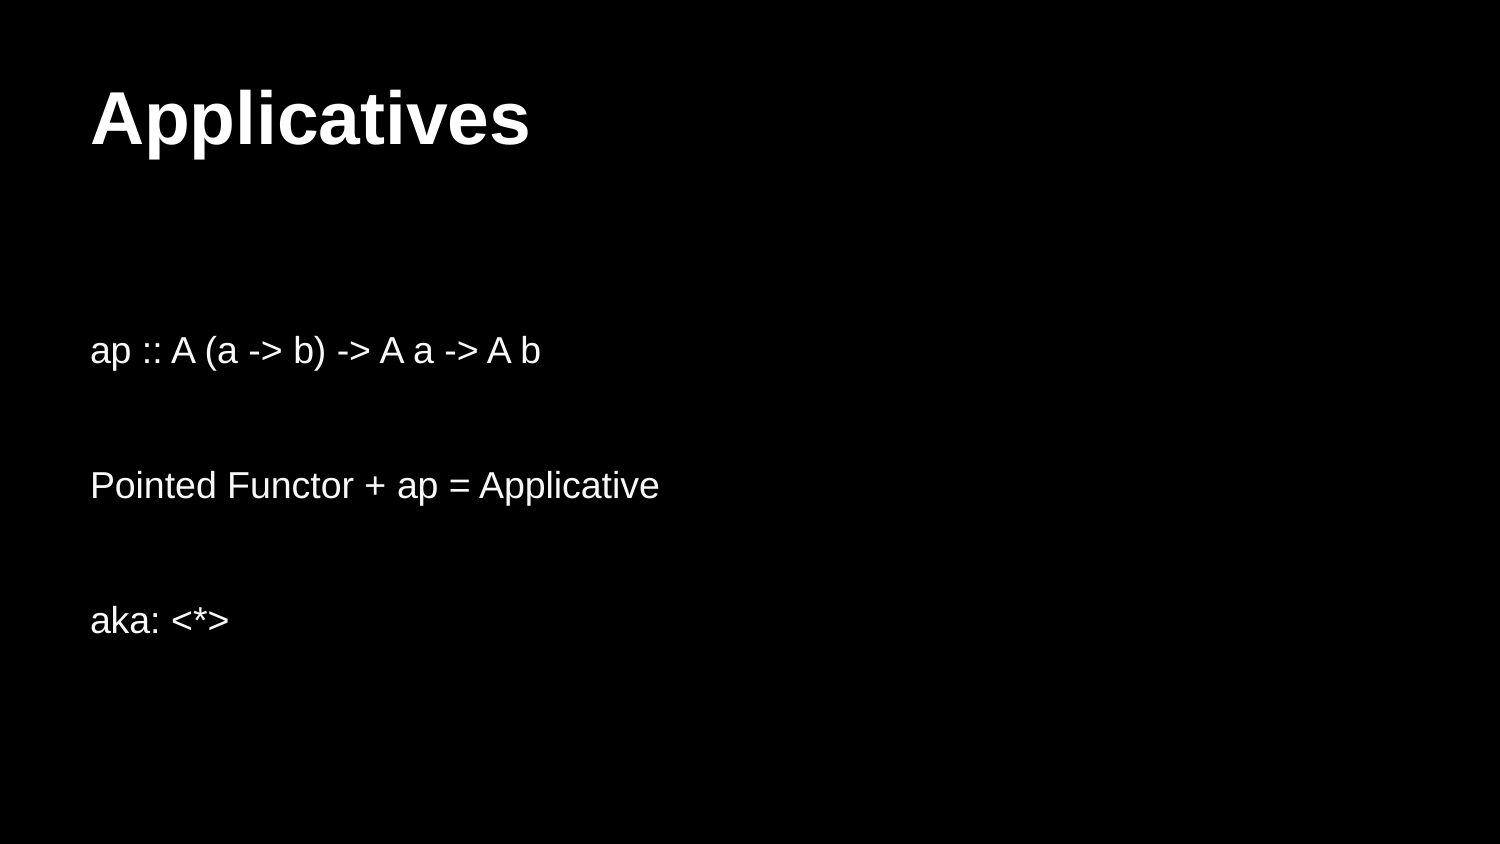

# Applicatives
ap :: A (a -> b) -> A a -> A b

Pointed Functor + ap = Applicative

aka: <*>